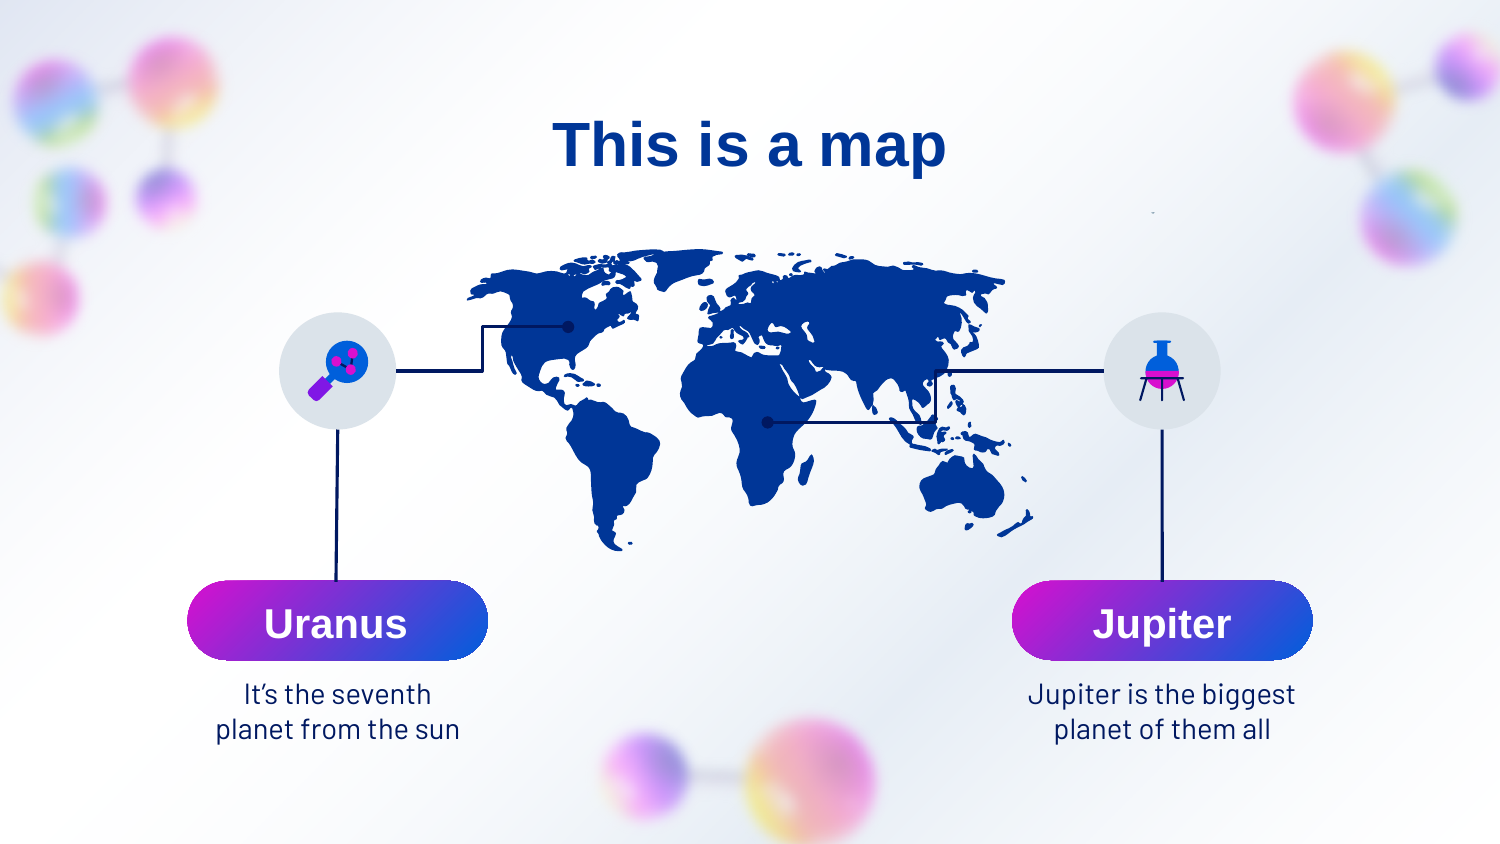

# This is a map

Uranus
Jupiter
It’s the seventh planet from the sun
Jupiter is the biggest planet of them all